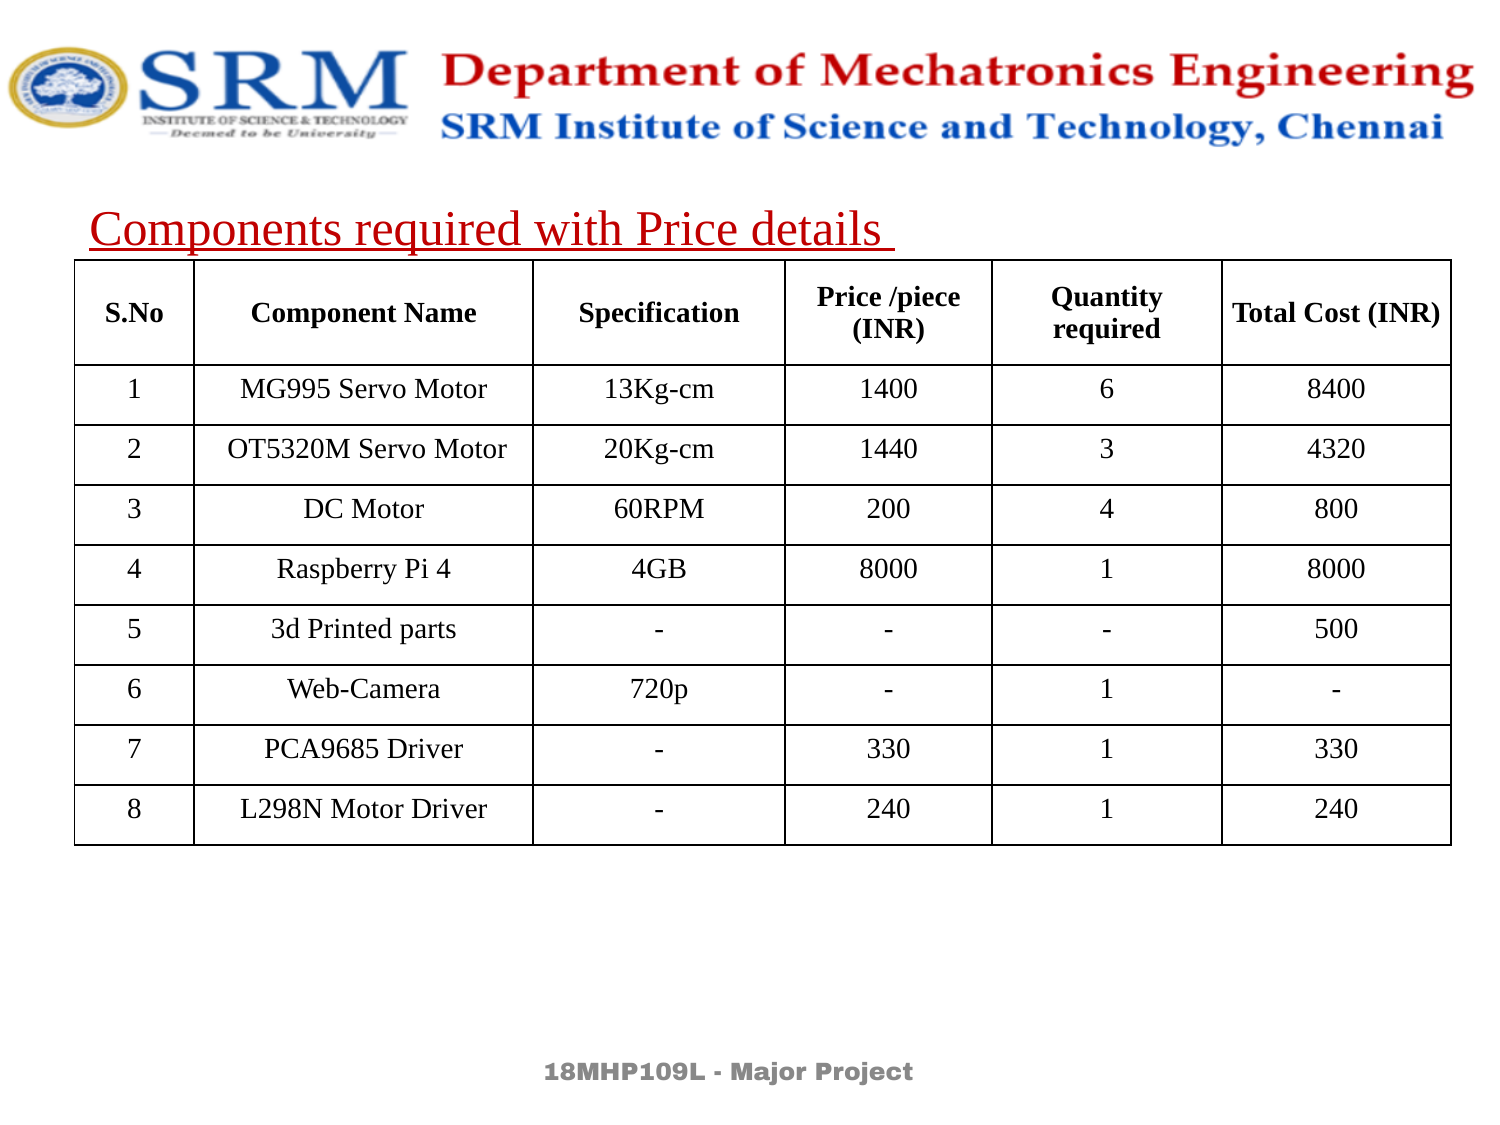

Components required with Price details
| S.No | Component Name | Specification | Price /piece (INR) | Quantity required | Total Cost (INR) |
| --- | --- | --- | --- | --- | --- |
| 1 | MG995 Servo Motor | 13Kg-cm | 1400 | 6 | 8400 |
| 2 | OT5320M Servo Motor | 20Kg-cm | 1440 | 3 | 4320 |
| 3 | DC Motor | 60RPM | 200 | 4 | 800 |
| 4 | Raspberry Pi 4 | 4GB | 8000 | 1 | 8000 |
| 5 | 3d Printed parts | - | - | - | 500 |
| 6 | Web-Camera | 720p | - | 1 | - |
| 7 | PCA9685 Driver | - | 330 | 1 | 330 |
| 8 | L298N Motor Driver | - | 240 | 1 | 240 |

18MHP109L - Major Project